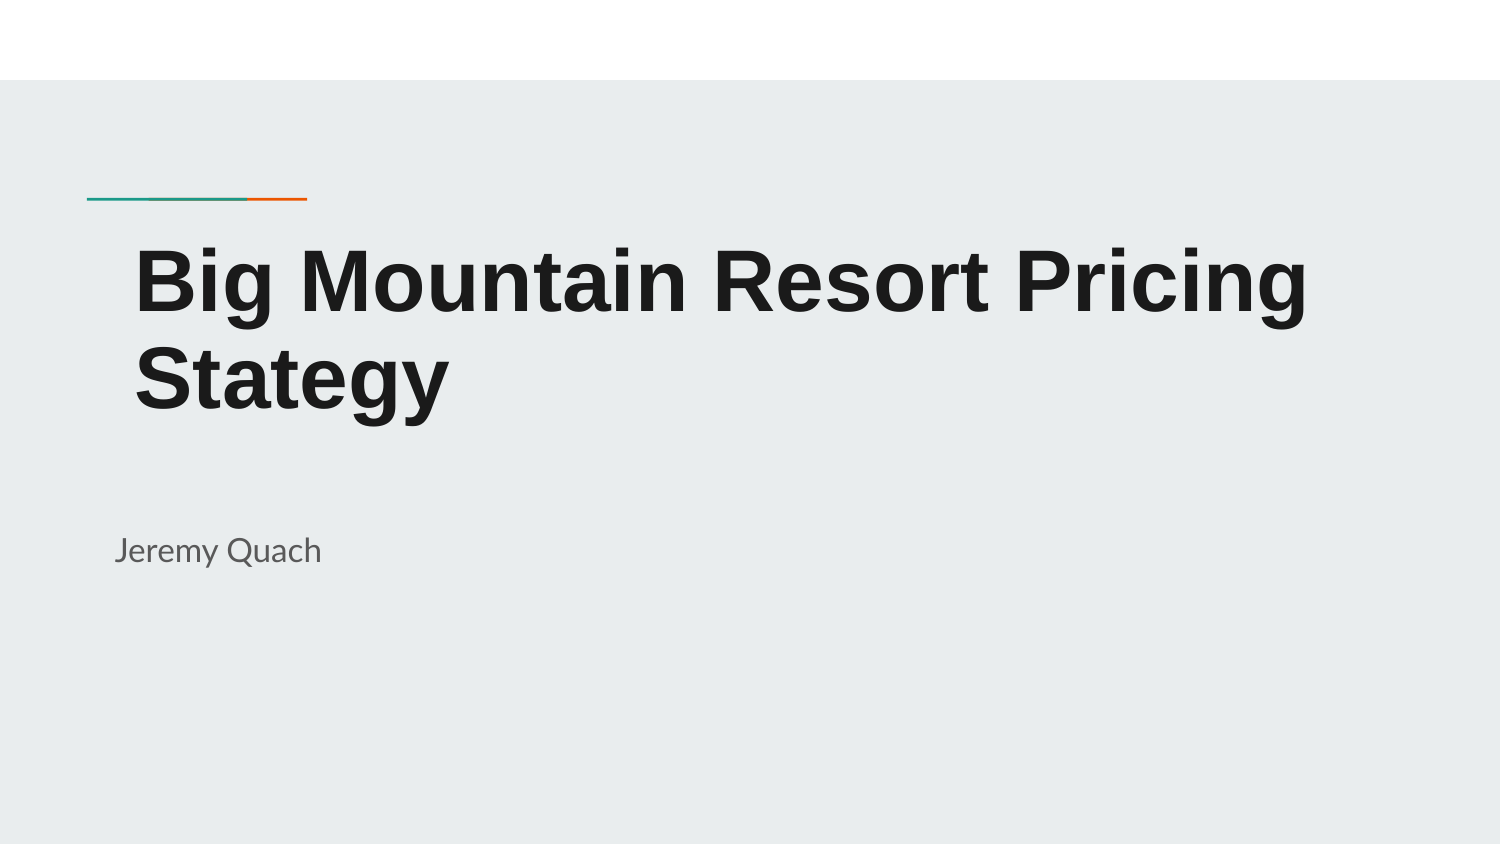

# Big Mountain Resort Pricing Stategy
Jeremy Quach